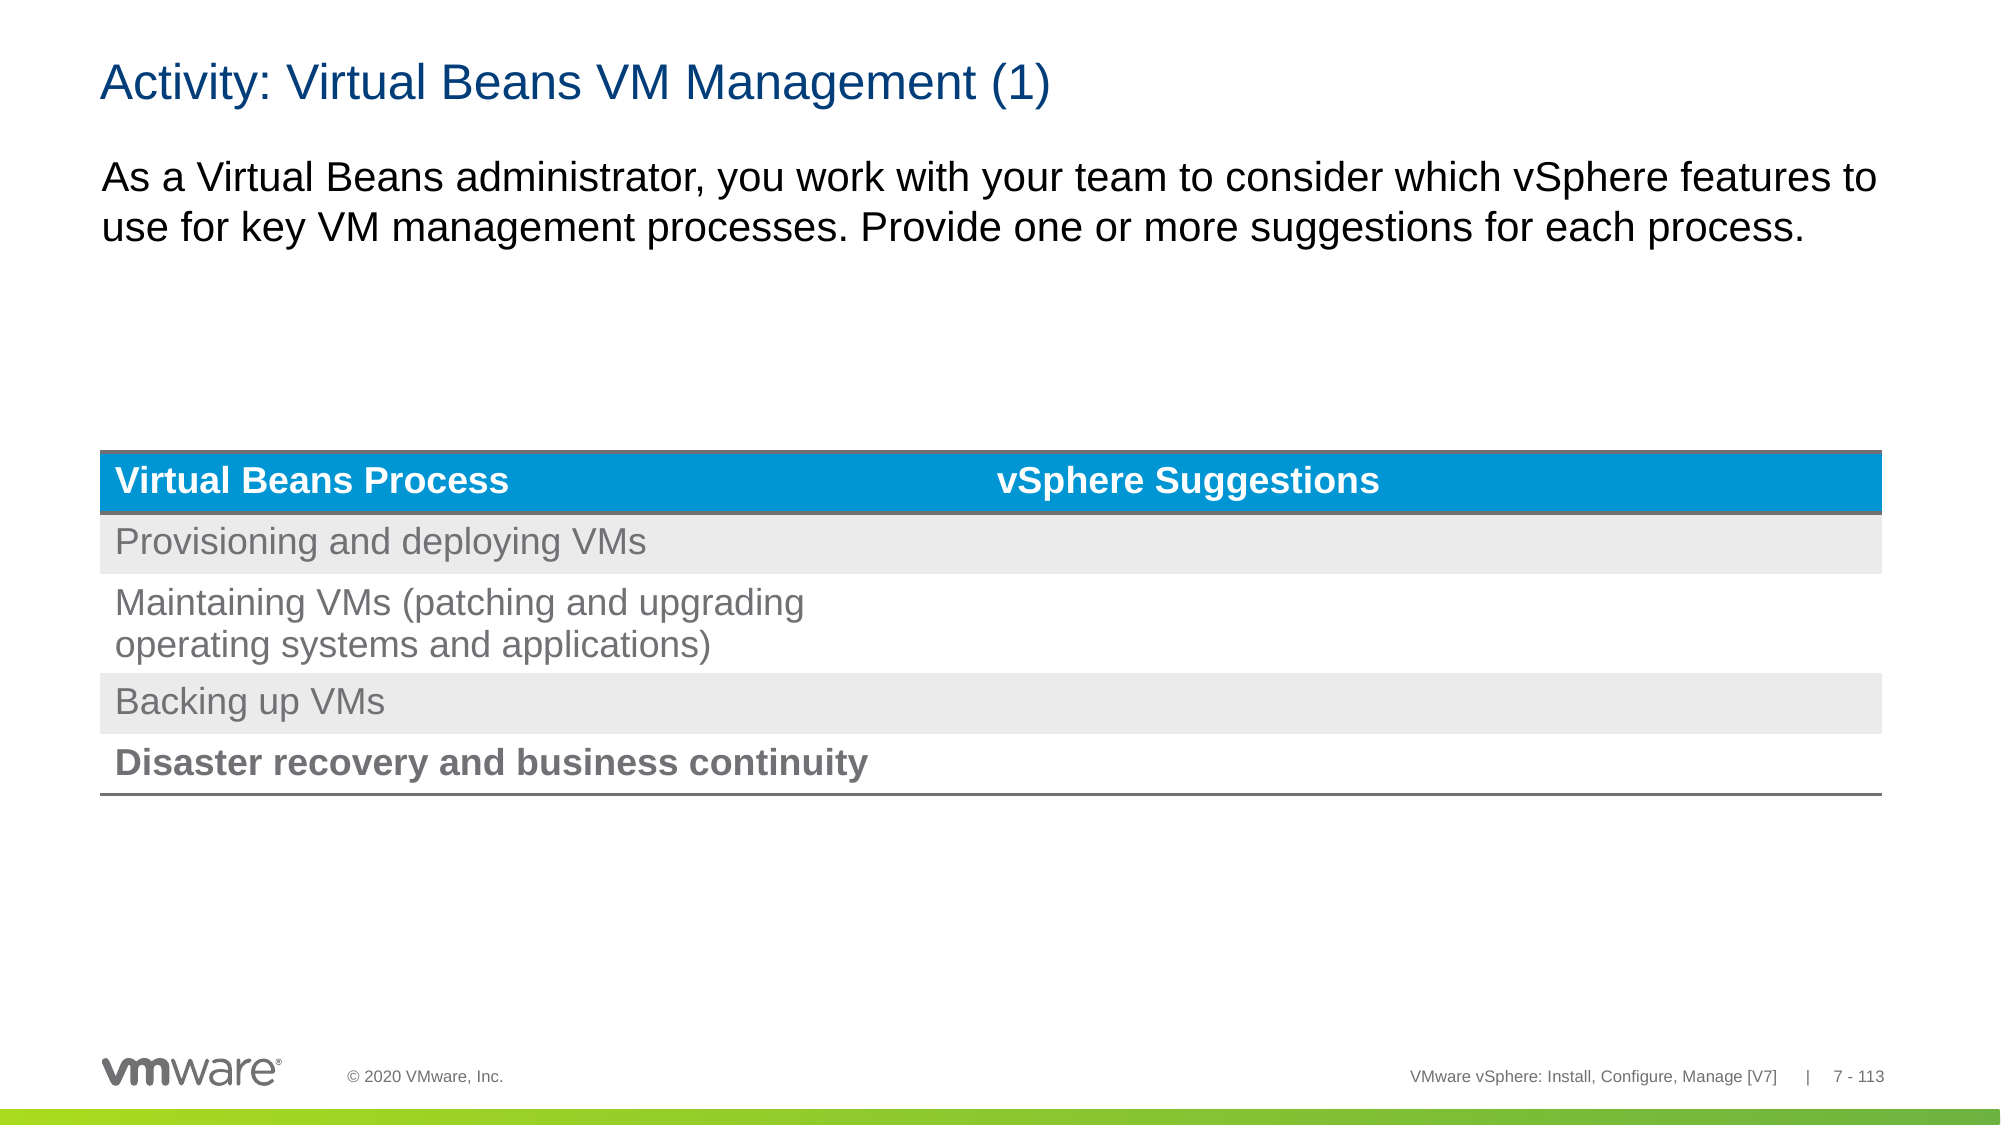

# Activity: Virtual Beans VM Management (1)
As a Virtual Beans administrator, you work with your team to consider which vSphere features to use for key VM management processes. Provide one or more suggestions for each process.
| Virtual Beans Process | vSphere Suggestions |
| --- | --- |
| Provisioning and deploying VMs |  |
| Maintaining VMs (patching and upgrading operating systems and applications) |  |
| Backing up VMs |  |
| Disaster recovery and business continuity |  |
VMware vSphere: Install, Configure, Manage [V7]      |     7 - 113